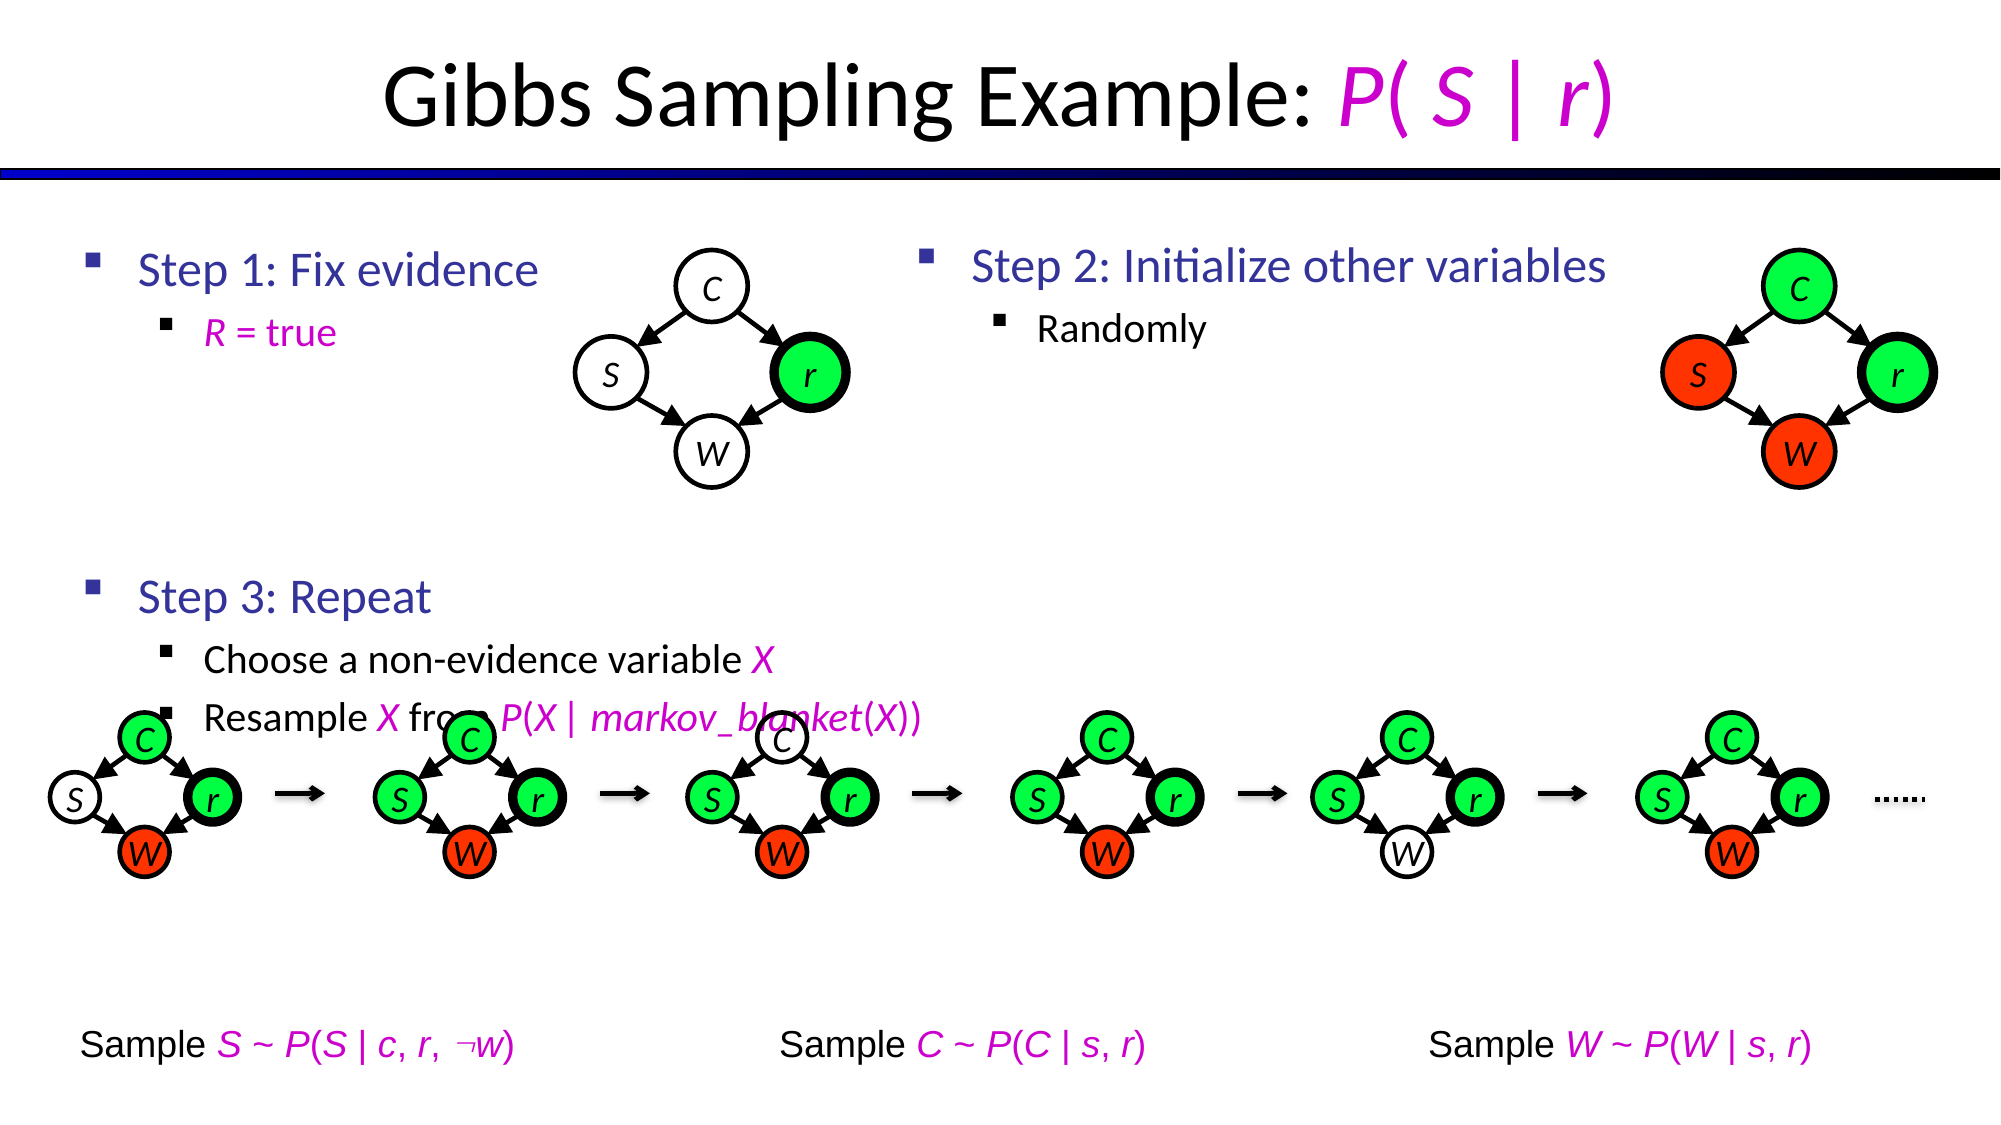

# Gibbs Sampling Example: P( S | r)
Step 2: Initialize other variables
Randomly
Step 1: Fix evidence
R = true

Step 3: Repeat
Choose a non-evidence variable X
Resample X from P(X | markov_blanket(X))

C
S
r
W
C
S
r
W
C
S
r
W
C
S
r
W
C
S
r
W
C
S
r
W
C
S
r
W
C
S
r
W
Sample S ~ P(S | c, r, ¬w)
Sample C ~ P(C | s, r)
Sample W ~ P(W | s, r)